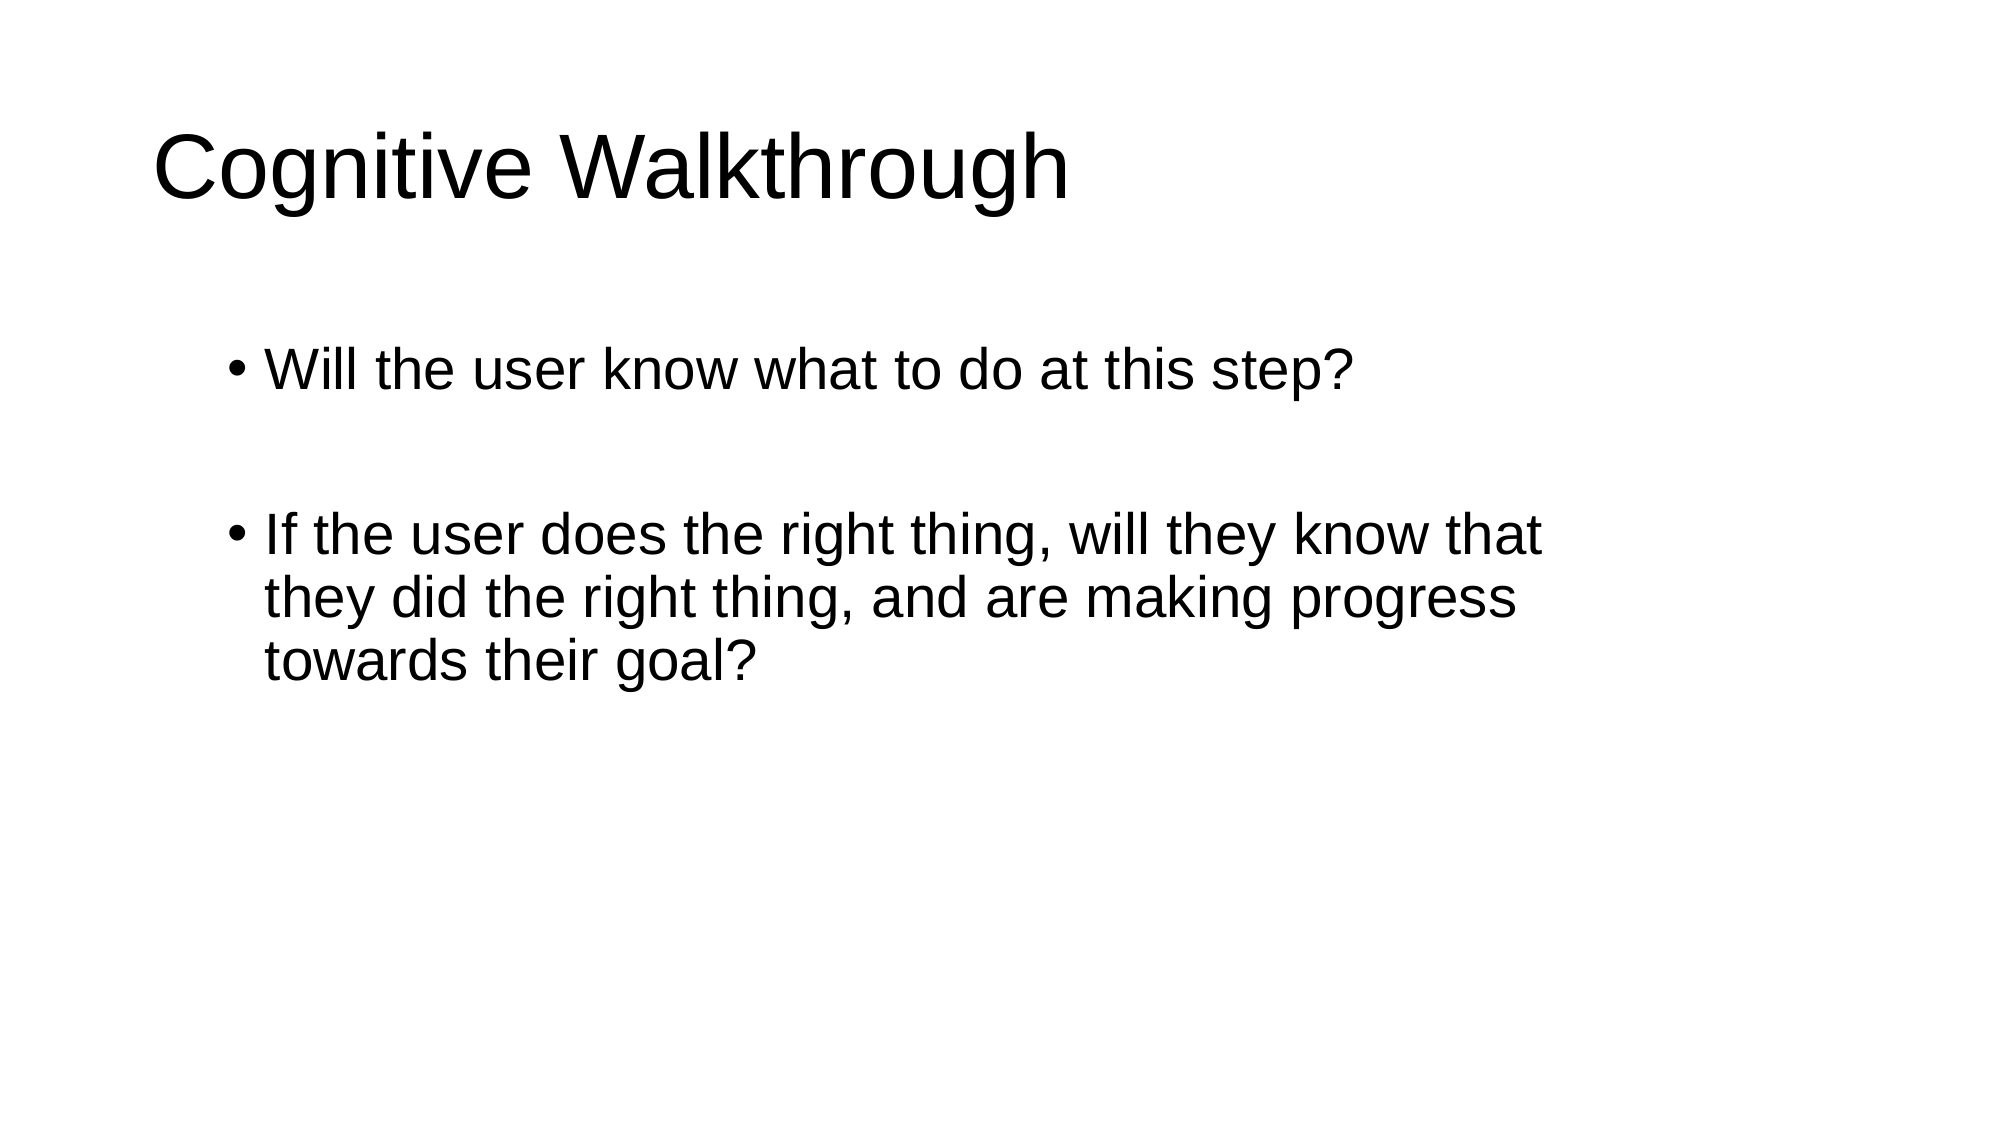

# Cognitive Walkthrough
Will the user know what to do at this step?

If the user does the right thing, will they know that they did the right thing, and are making progress towards their goal?